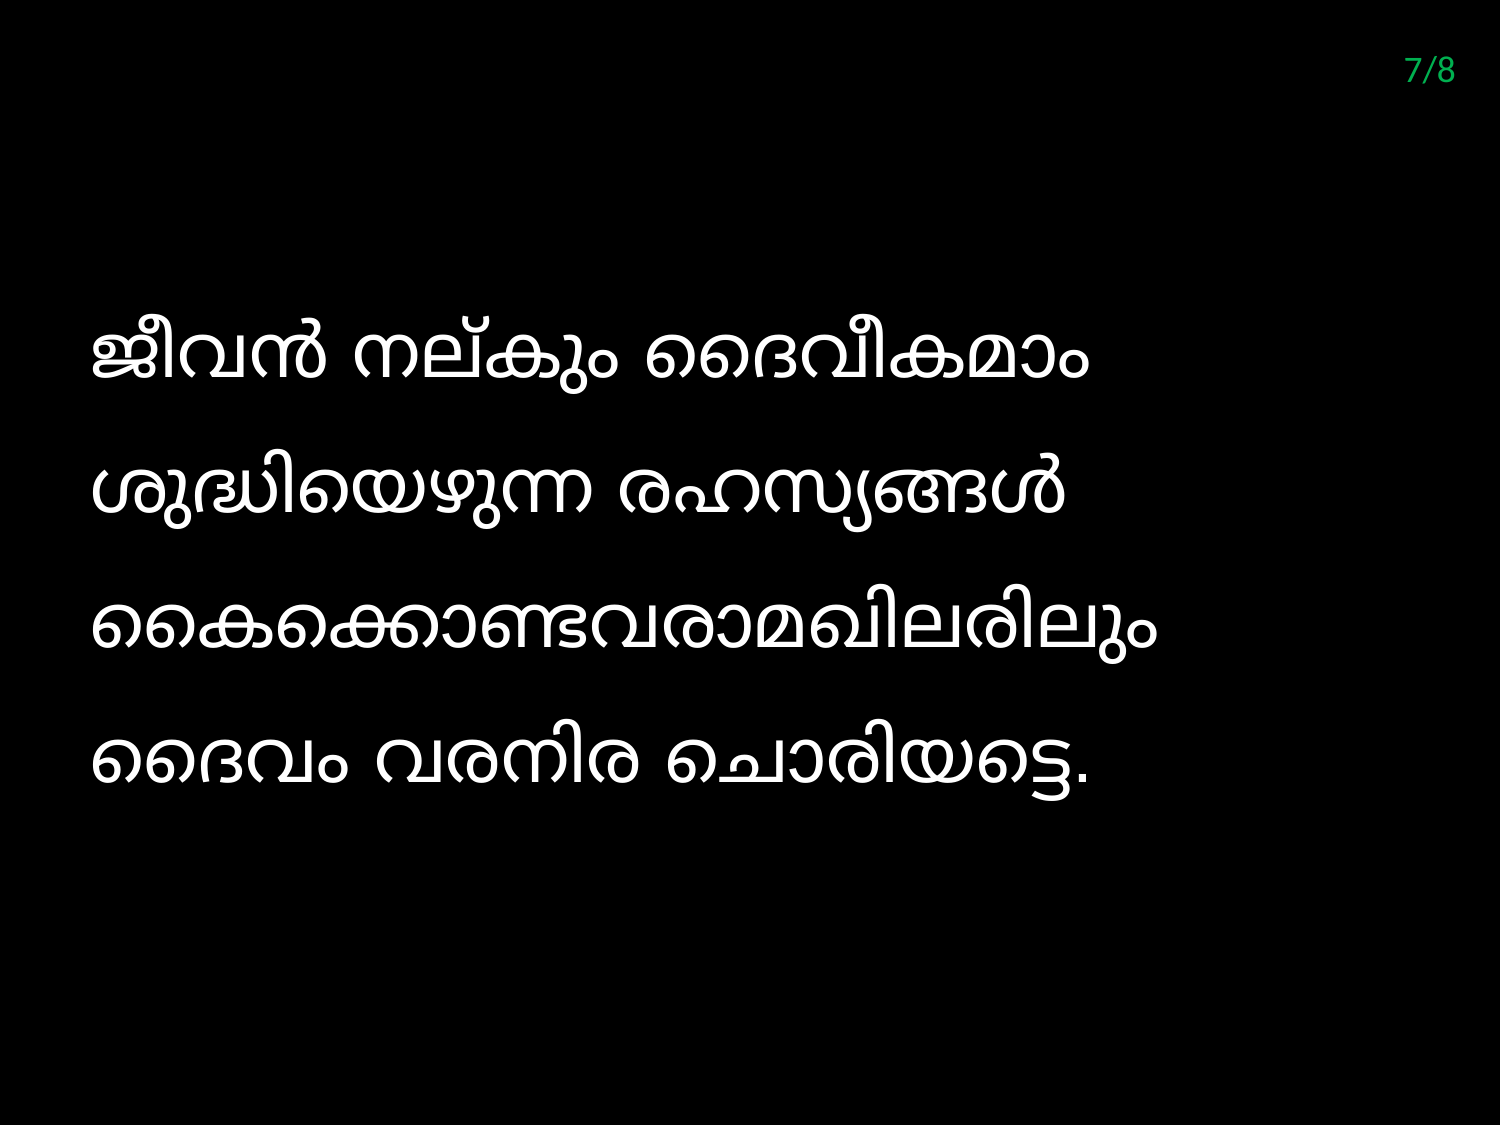

7/8
ജീവന്‍ നല്കും ദൈവീകമാം
ശുദ്ധിയെഴുന്ന രഹസ്യങ്ങള്‍
കൈക്കൊണ്ടവരാമഖിലരിലും
ദൈവം വരനിര ചൊരിയട്ടെ.